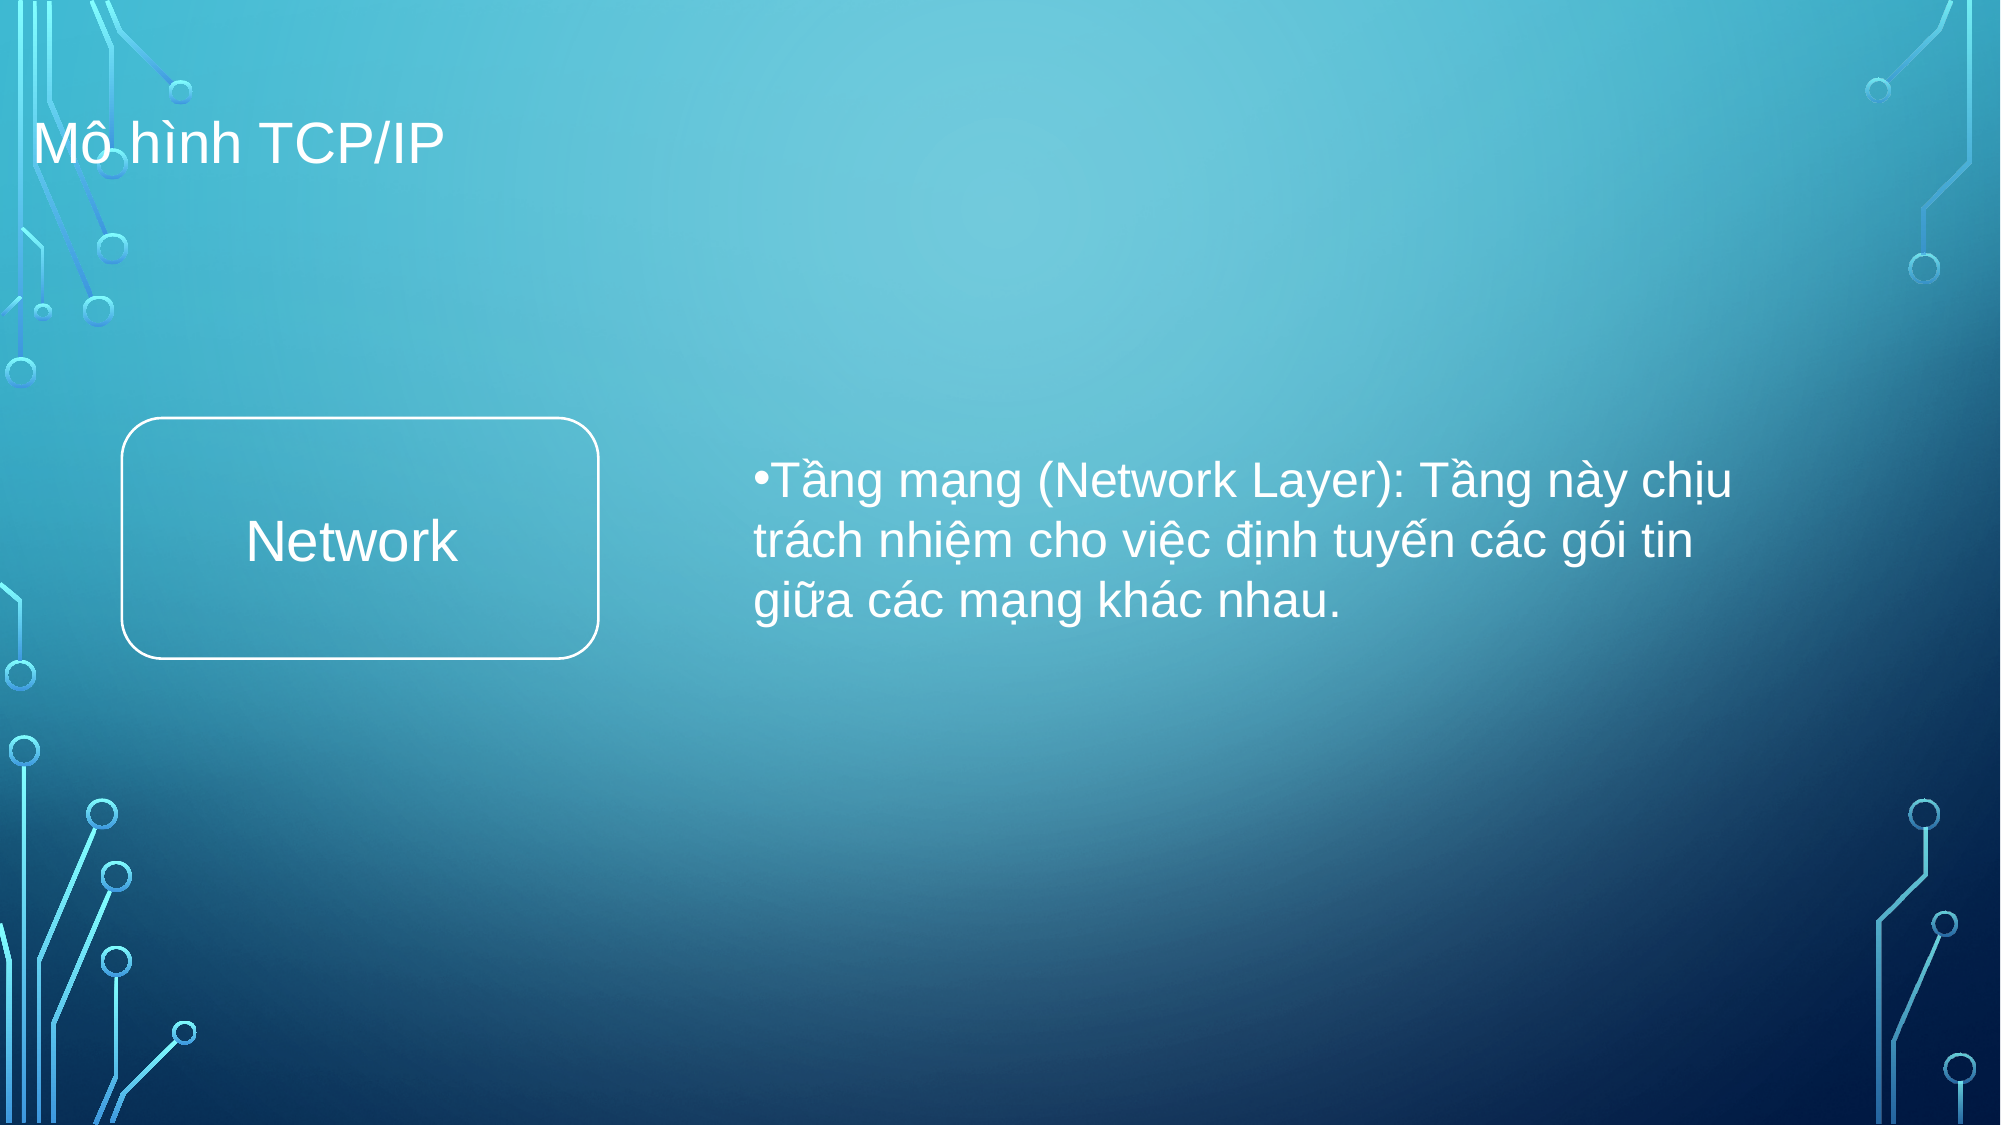

Mô hình TCP/IP
Network
Tầng mạng (Network Layer): Tầng này chịu trách nhiệm cho việc định tuyến các gói tin giữa các mạng khác nhau.